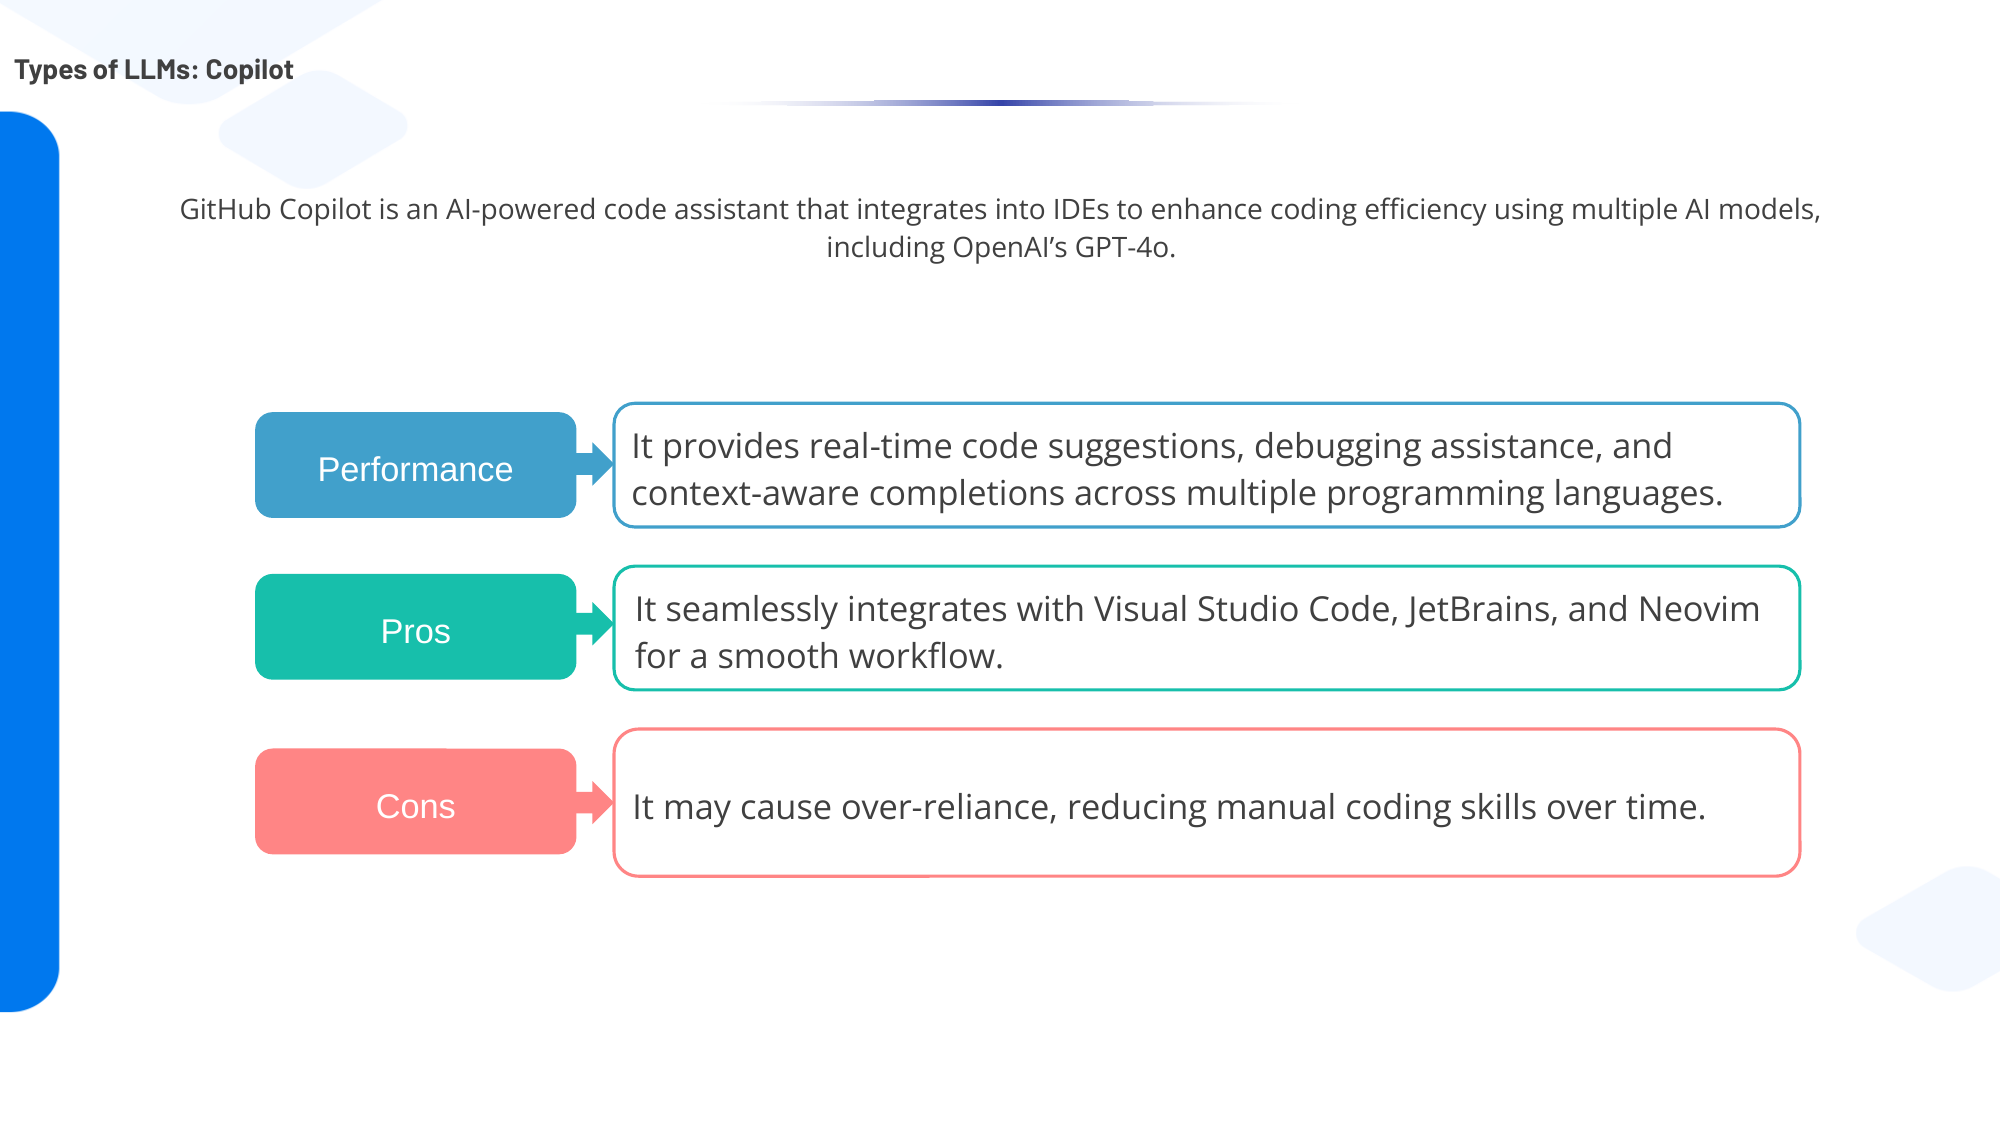

# Types of LLMs: Copilot

GitHub Copilot is an AI-powered code assistant that integrates into IDEs to enhance coding efficiency using multiple AI models, including OpenAI’s GPT-4o.
It provides real-time code suggestions, debugging assistance, and context-aware completions across multiple programming languages.
Performance

It seamlessly integrates with Visual Studio Code, JetBrains, and Neovim for a smooth workflow.
Pros

It may cause over-reliance, reducing manual coding skills over time.
Cons